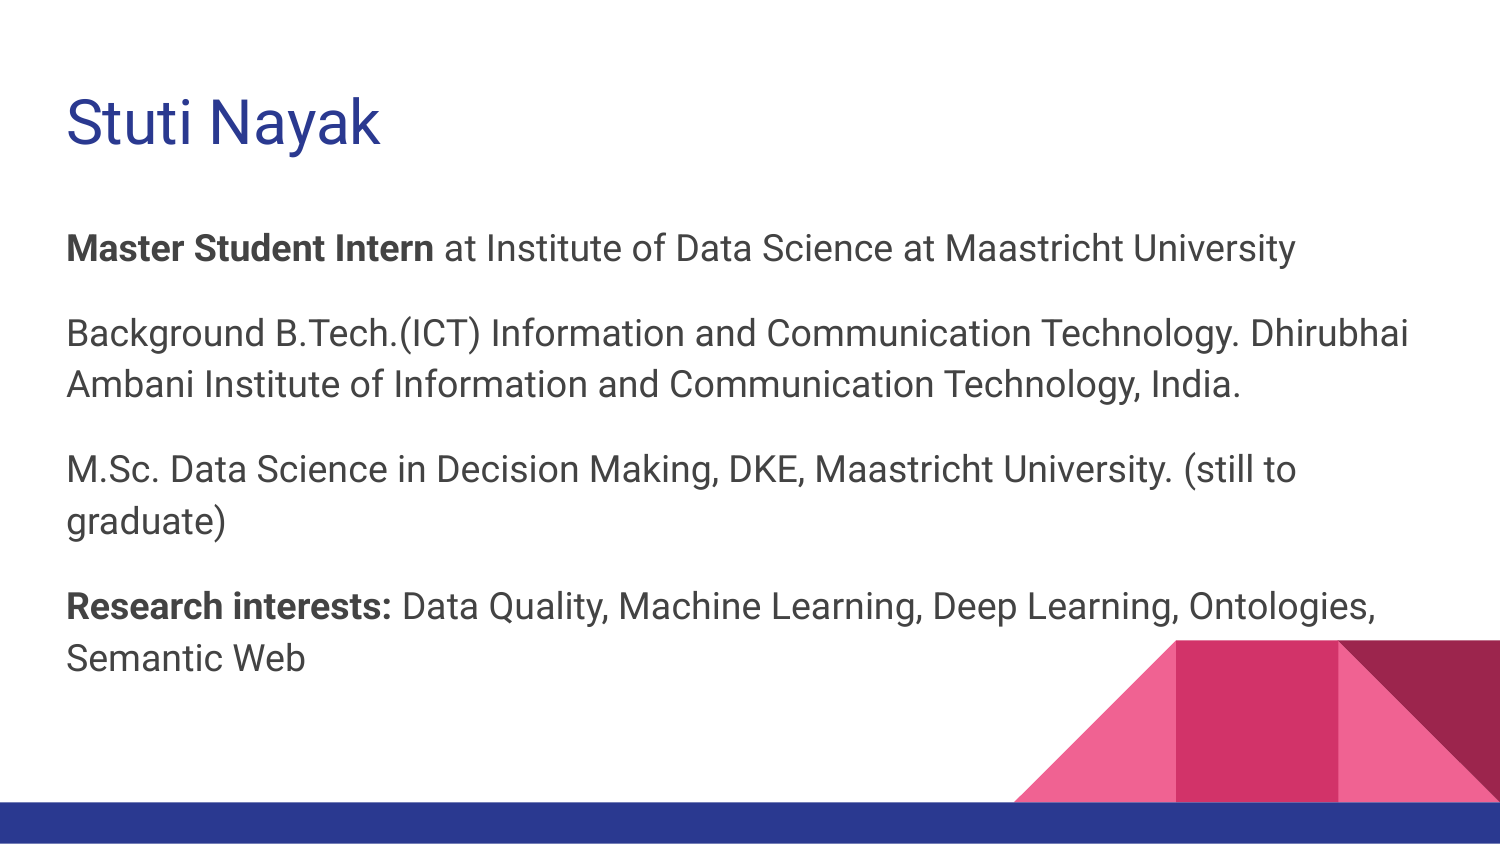

# Stuti Nayak
Master Student Intern at Institute of Data Science at Maastricht University
Background B.Tech.(ICT) Information and Communication Technology. Dhirubhai Ambani Institute of Information and Communication Technology, India.
M.Sc. Data Science in Decision Making, DKE, Maastricht University. (still to graduate)
Research interests: Data Quality, Machine Learning, Deep Learning, Ontologies, Semantic Web